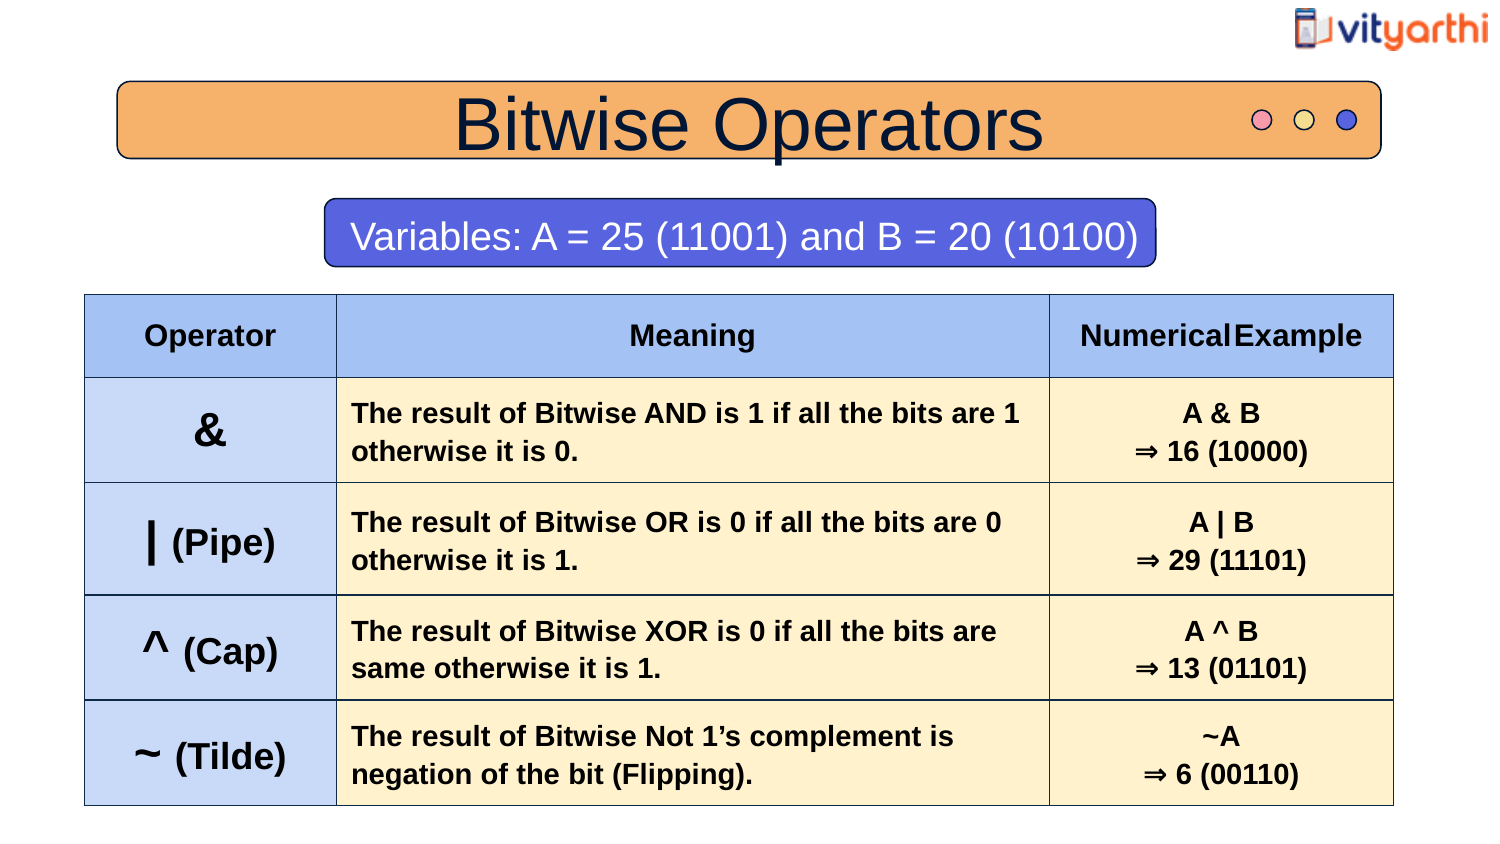

Bitwise Operators

Variables: A = 25 (11001) and B = 20 (10100)

| Operator | Meaning | Numerical Example |
| --- | --- | --- |
| & | The result of Bitwise AND is 1 if all the bits are 1 otherwise it is 0. | A & B ⇒ 16 (10000) |
| | (Pipe) | The result of Bitwise OR is 0 if all the bits are 0 otherwise it is 1. | A | B ⇒ 29 (11101) |
| ^ (Cap) | The result of Bitwise XOR is 0 if all the bits are same otherwise it is 1. | A ^ B ⇒ 13 (01101) |
| ~ (Tilde) | The result of Bitwise Not 1’s complement is negation of the bit (Flipping). | ~A ⇒ 6 (00110) |